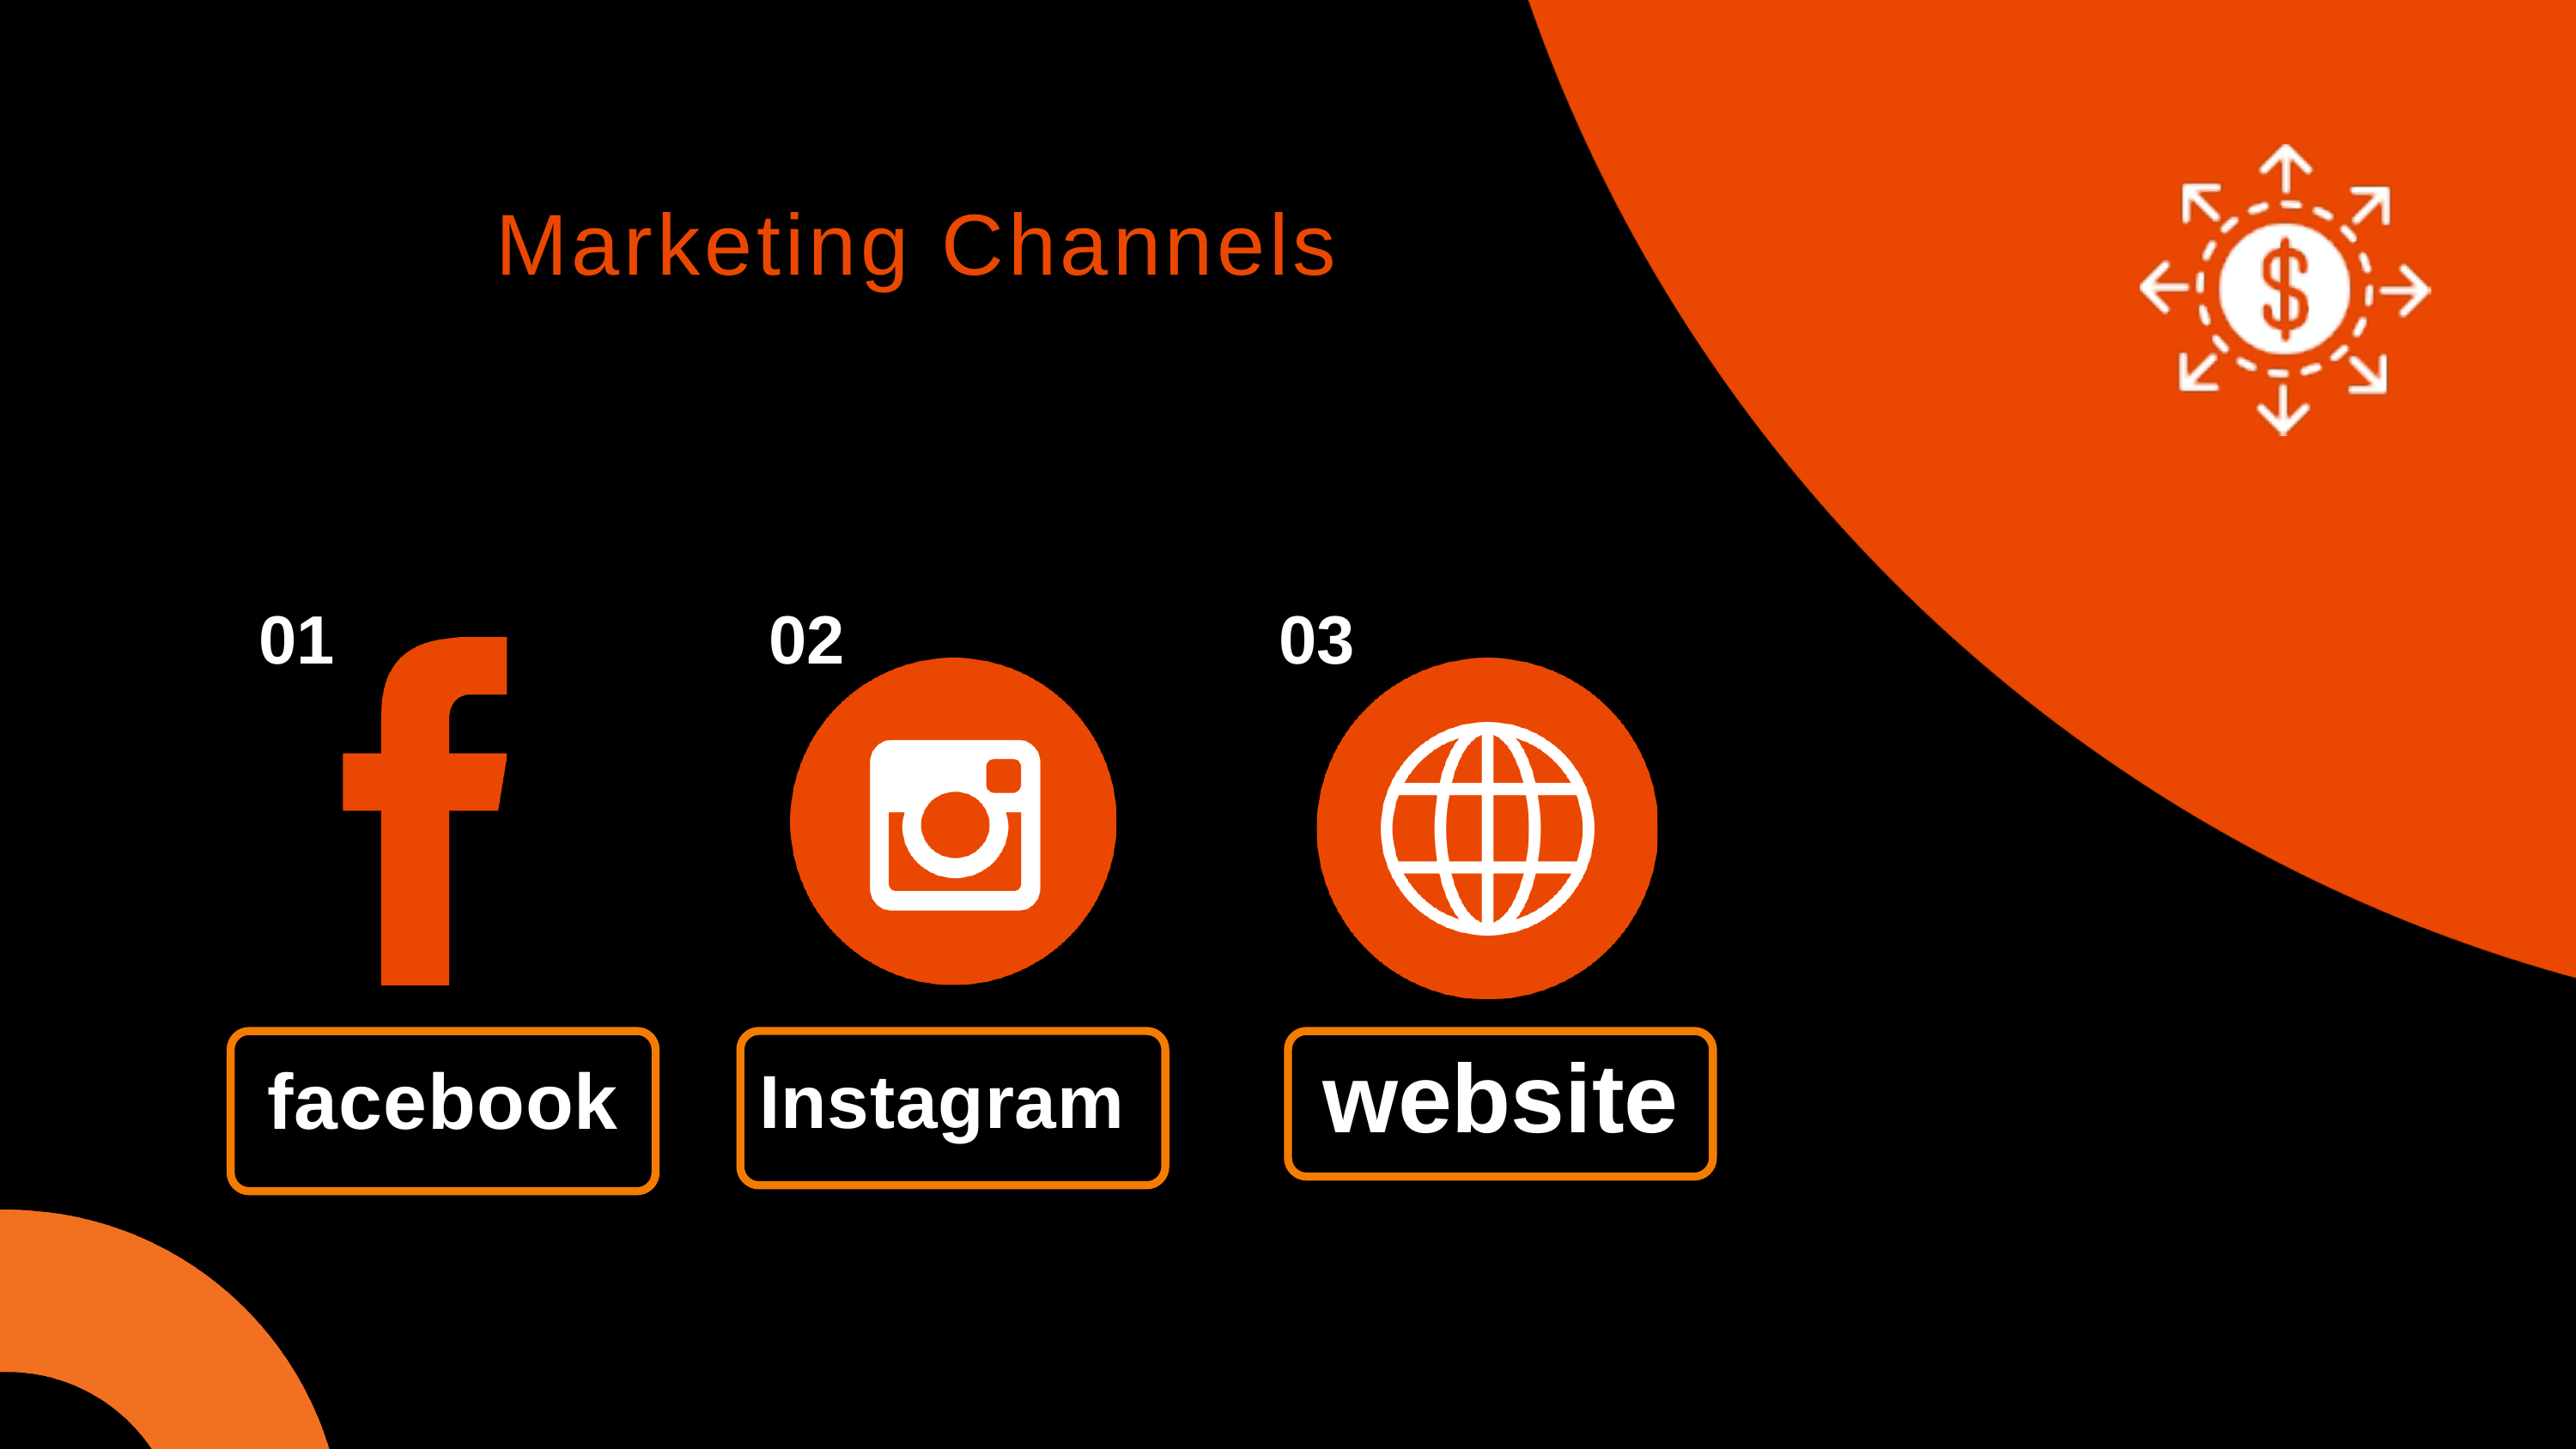

Explain how the following channels will help reach the campaign's target audience.

Marketing Channels
01
02
03

website

facebook

Instagram

bsite